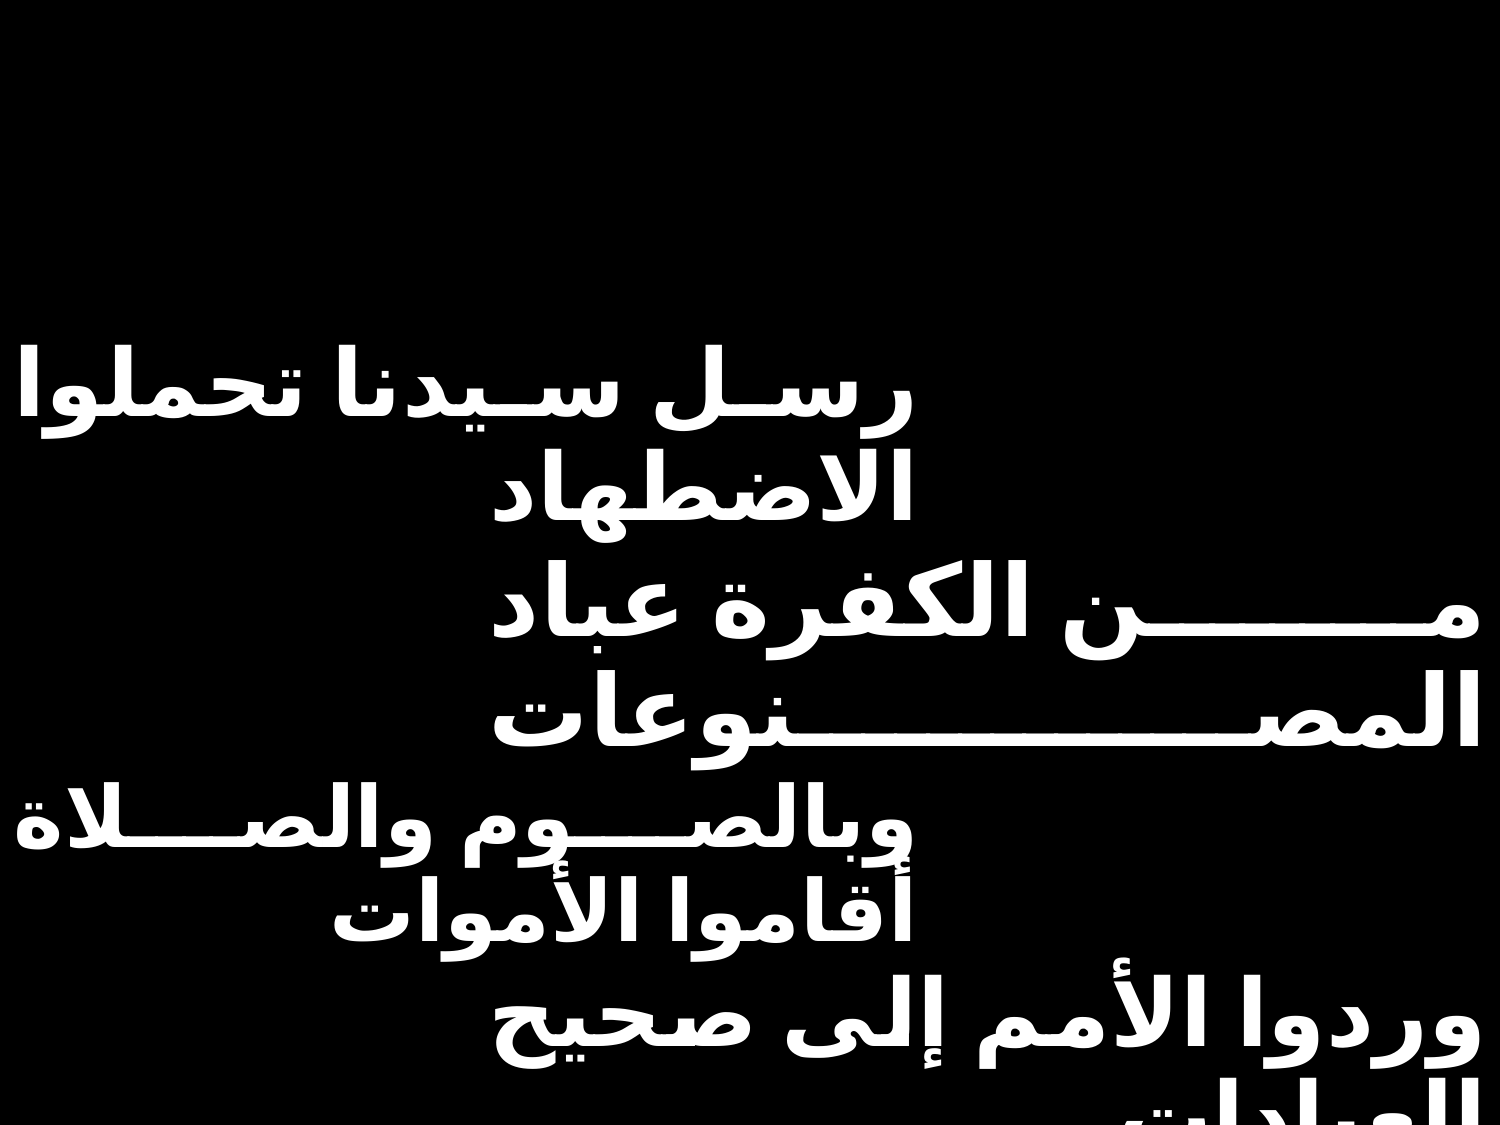

| رسل سيدنا تحملوا الاضطهاد |  |  |
| --- | --- | --- |
|  | من الكفرة عباد المصنوعات |  |
| وبالصوم والصلاة أقاموا الأموات |  |  |
|  | وردوا الأمم إلى صحيح العبادات |  |